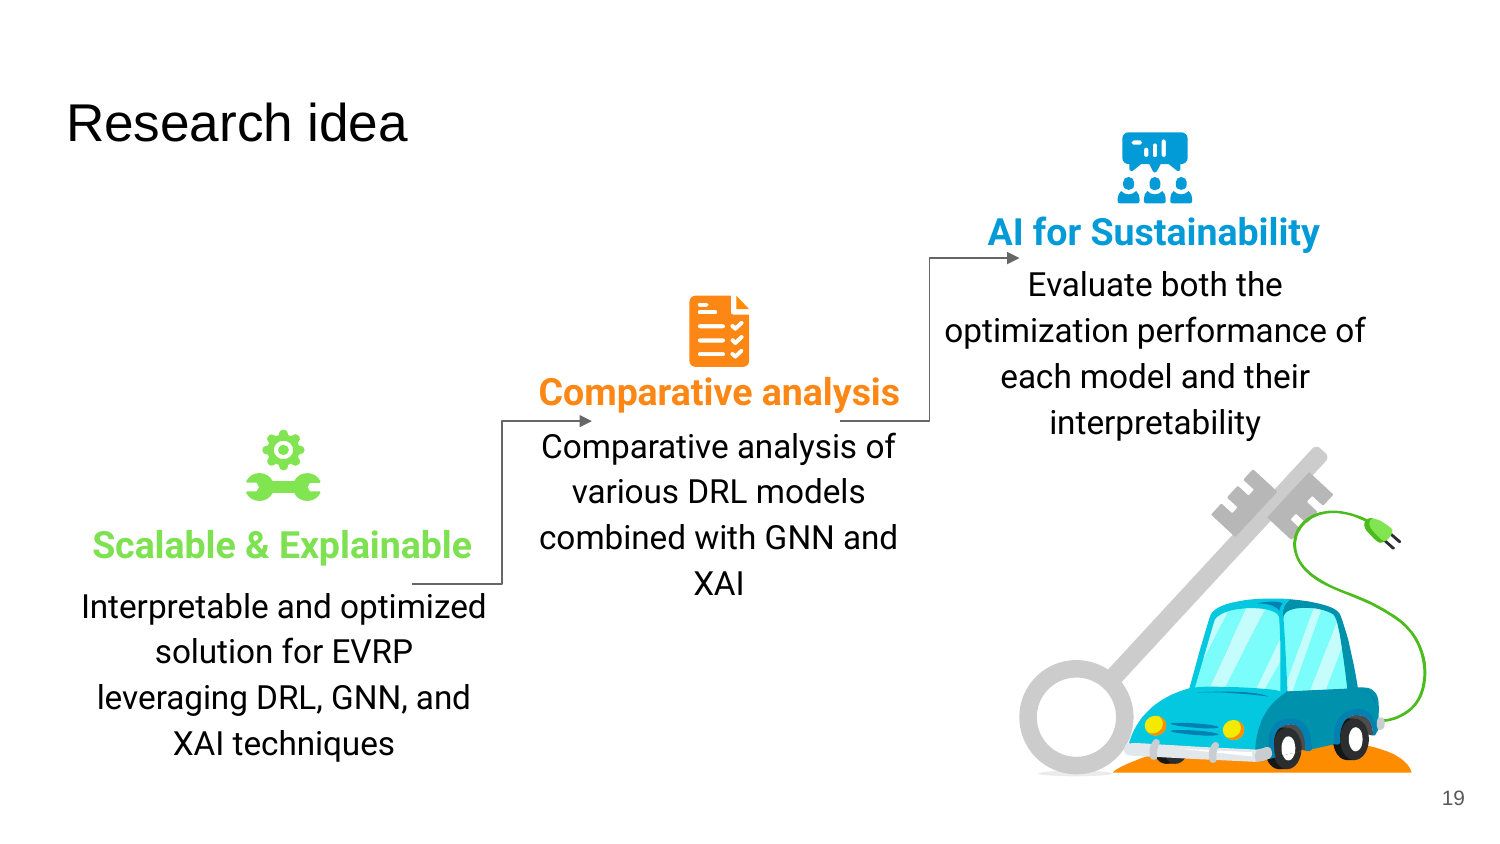

# Research idea

AI for Sustainability
Evaluate both the optimization performance of each model and their interpretability

Comparative analysis
Comparative analysis of various DRL models combined with GNN and XAI

Scalable & Explainable
Interpretable and optimized solution for EVRP leveraging DRL, GNN, and XAI techniques

19